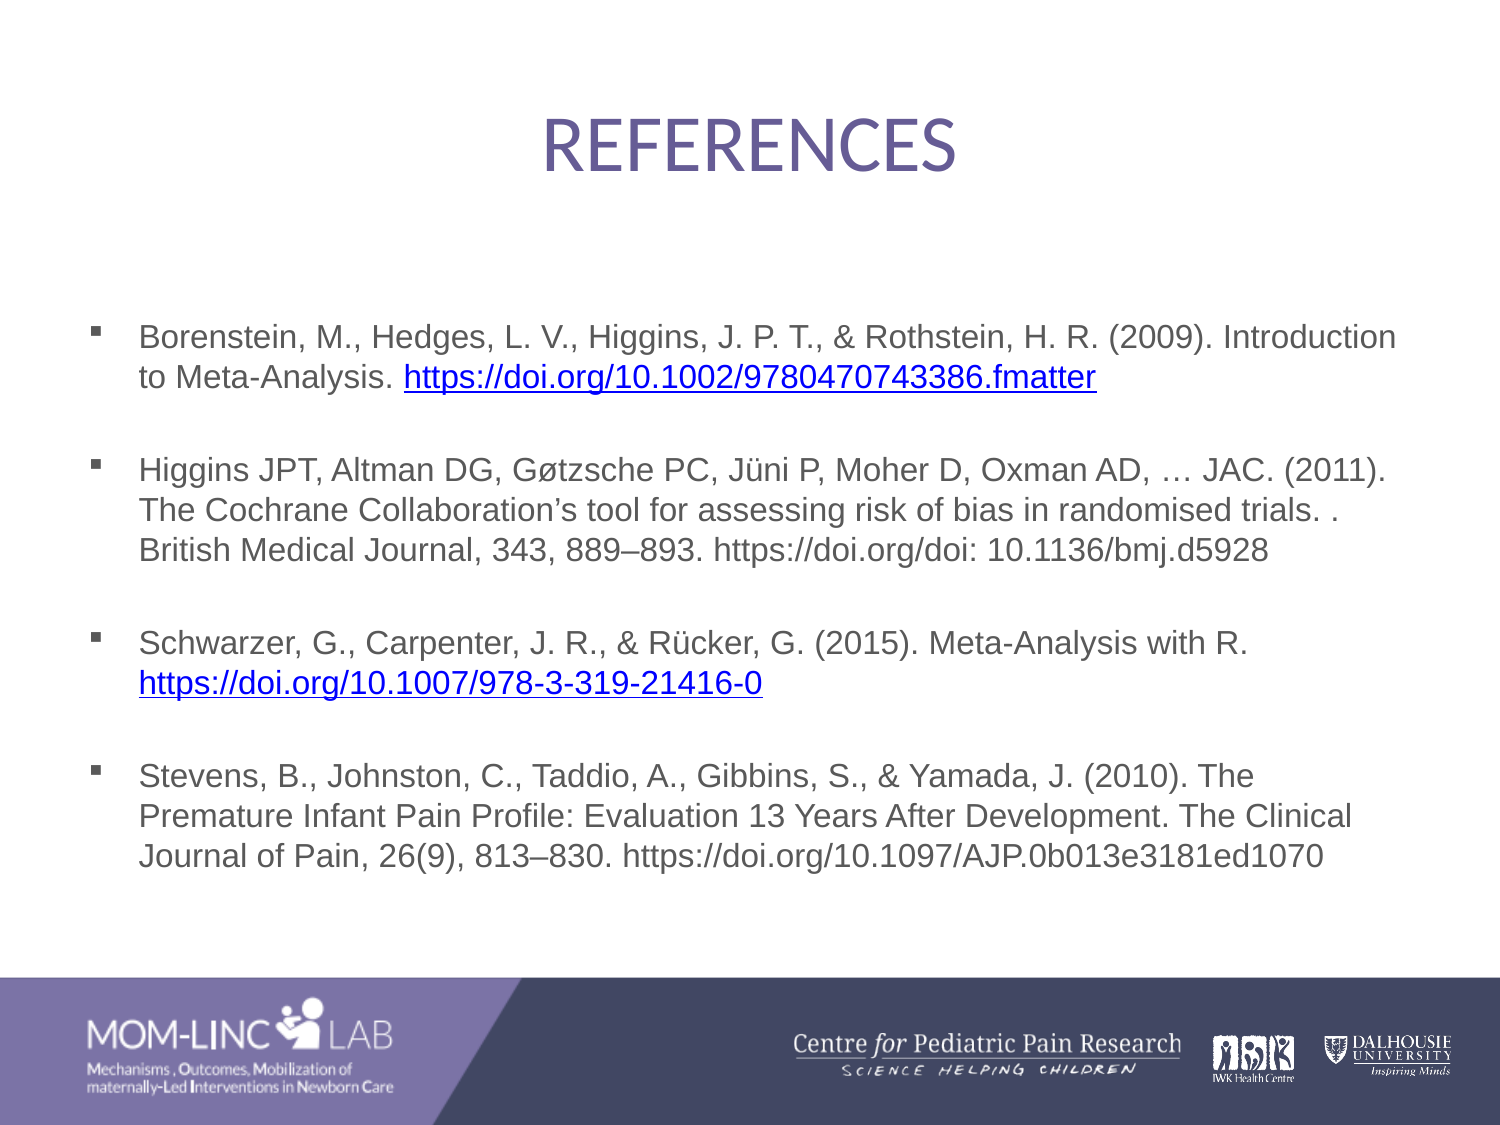

# REFERENCES

Borenstein, M., Hedges, L. V., Higgins, J. P. T., & Rothstein, H. R. (2009). Introduction to Meta-Analysis. https://doi.org/10.1002/9780470743386.fmatter

Higgins JPT, Altman DG, Gøtzsche PC, Jüni P, Moher D, Oxman AD, … JAC. (2011). The Cochrane Collaboration’s tool for assessing risk of bias in randomised trials. . British Medical Journal, 343, 889–893. https://doi.org/doi: 10.1136/bmj.d5928

Schwarzer, G., Carpenter, J. R., & Rücker, G. (2015). Meta-Analysis with R. https://doi.org/10.1007/978-3-319-21416-0

Stevens, B., Johnston, C., Taddio, A., Gibbins, S., & Yamada, J. (2010). The Premature Infant Pain Profile: Evaluation 13 Years After Development. The Clinical Journal of Pain, 26(9), 813–830. https://doi.org/10.1097/AJP.0b013e3181ed1070